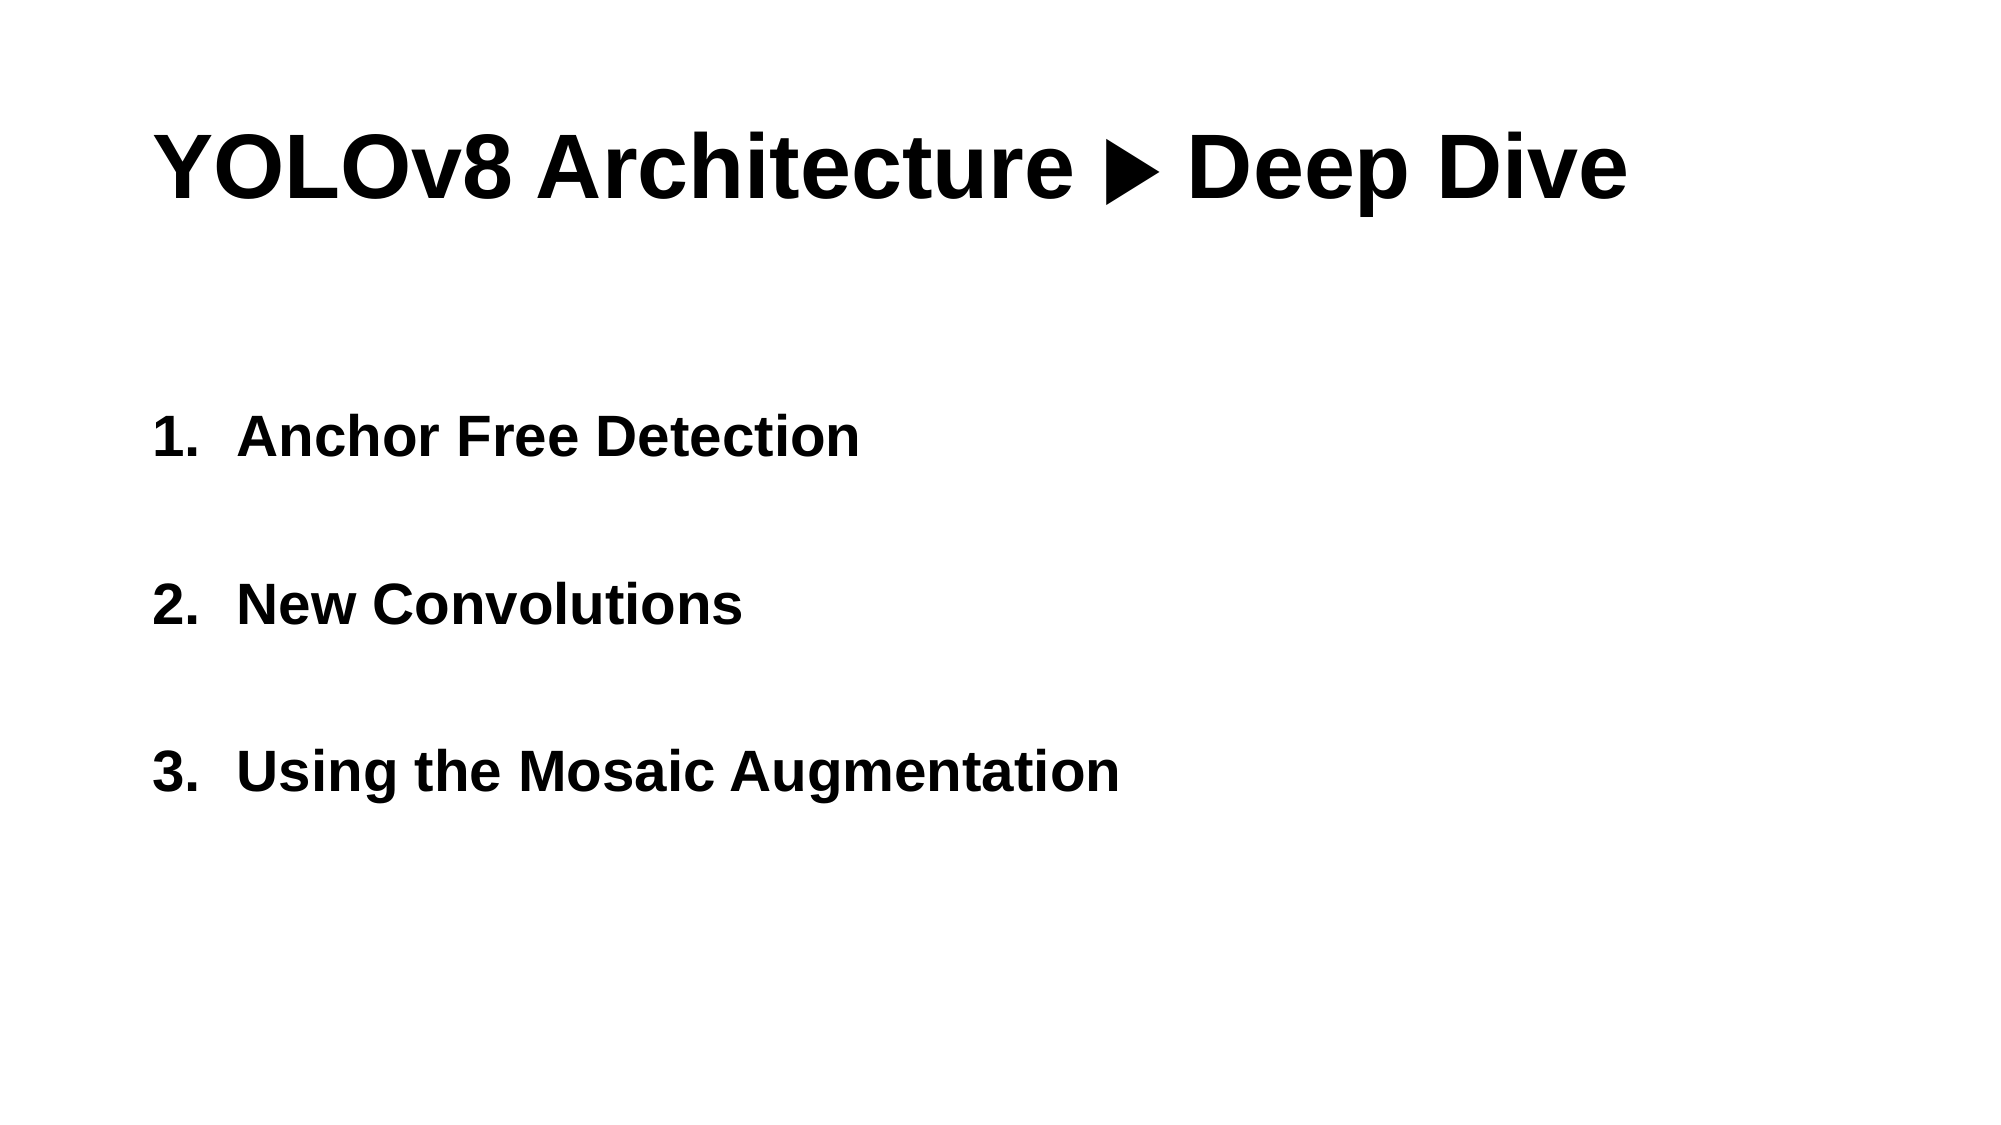

# YOLOv8 Architecture ▶ Deep Dive
Anchor Free Detection

New Convolutions

Using the Mosaic Augmentation